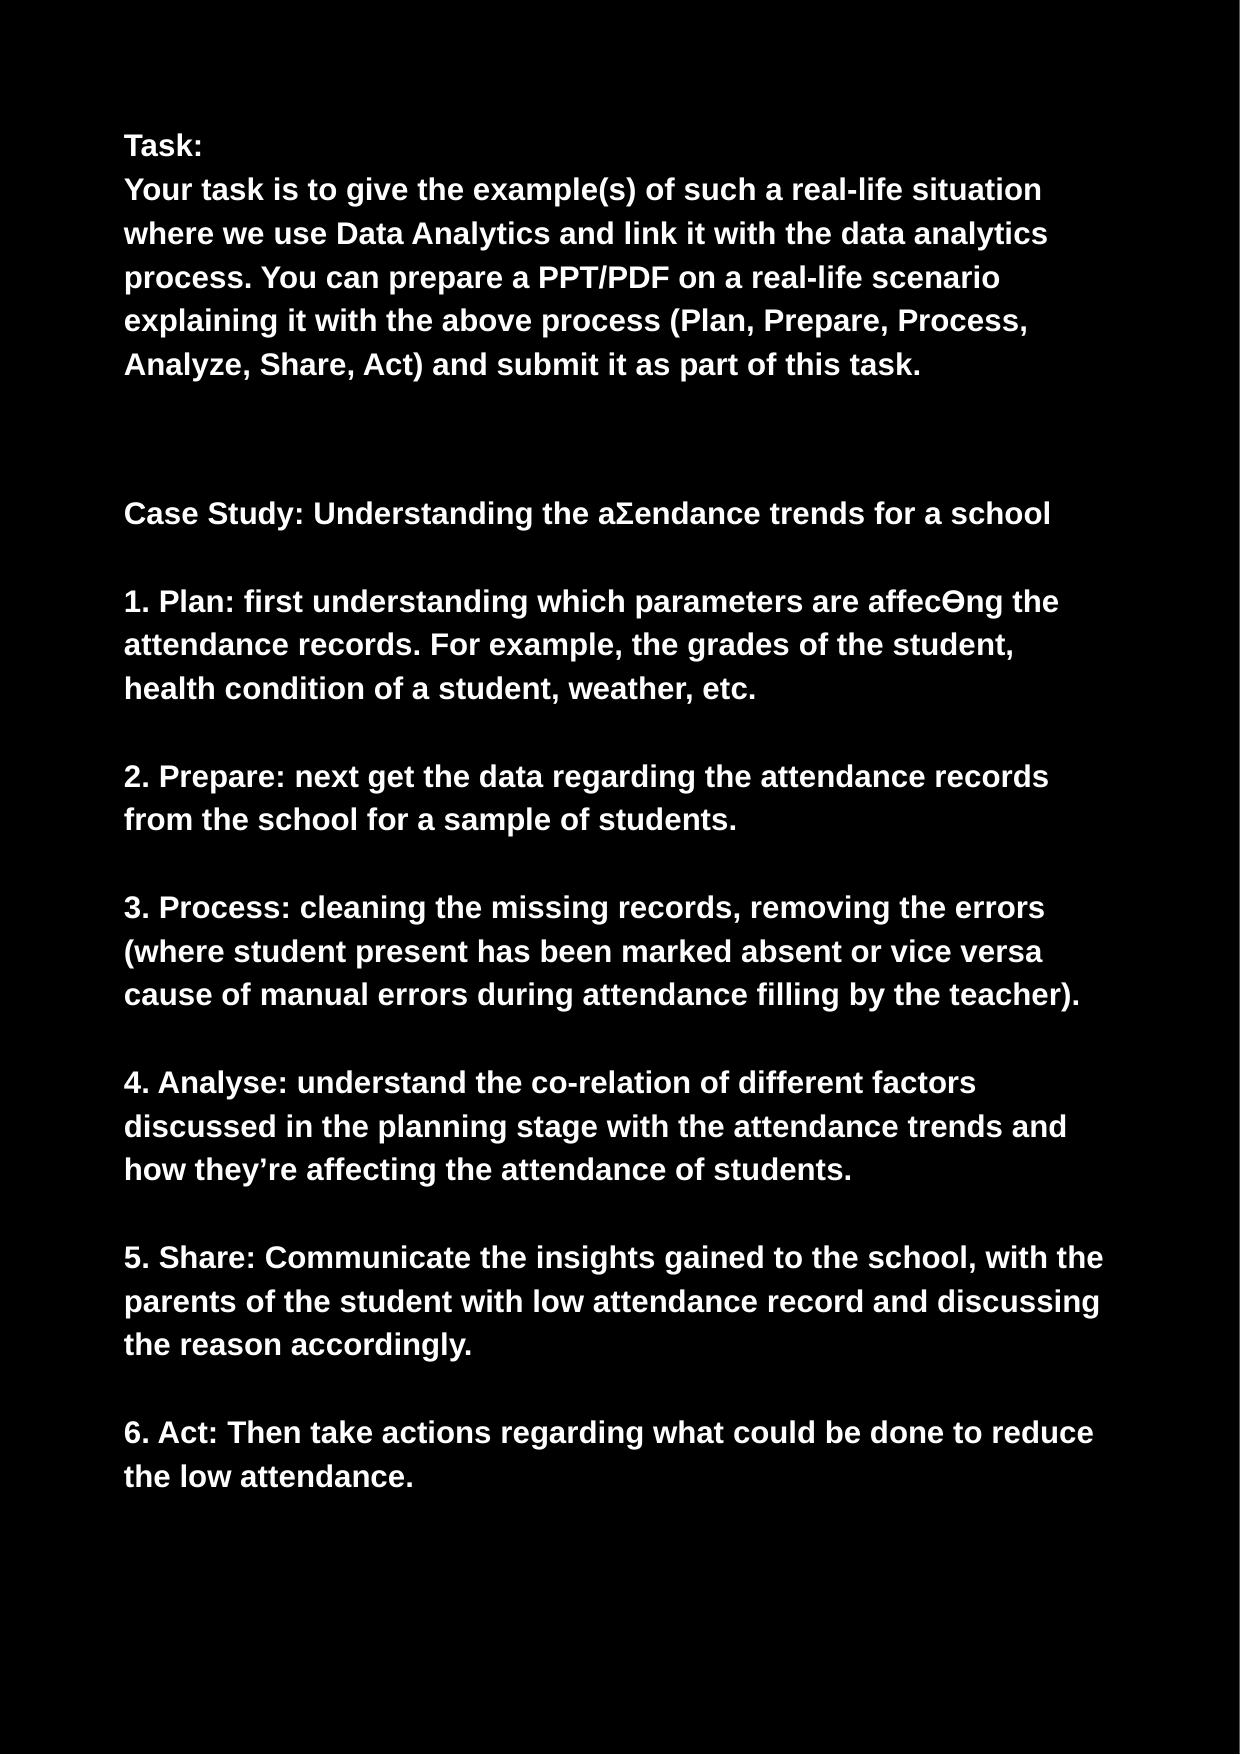

Task:
Your task is to give the example(s) of such a real-life situation where we use Data Analytics and link it with the data analytics process. You can prepare a PPT/PDF on a real-life scenario explaining it with the above process (Plan, Prepare, Process, Analyze, Share, Act) and submit it as part of this task.

Case Study: Understanding the aƩendance trends for a school

1. Plan: first understanding which parameters are affecƟng the attendance records. For example, the grades of the student, health condition of a student, weather, etc.

2. Prepare: next get the data regarding the attendance records from the school for a sample of students.

3. Process: cleaning the missing records, removing the errors (where student present has been marked absent or vice versa cause of manual errors during attendance filling by the teacher).

4. Analyse: understand the co-relation of different factors discussed in the planning stage with the attendance trends and how they’re affecting the attendance of students.

5. Share: Communicate the insights gained to the school, with the parents of the student with low attendance record and discussing the reason accordingly.

6. Act: Then take actions regarding what could be done to reduce the low attendance.